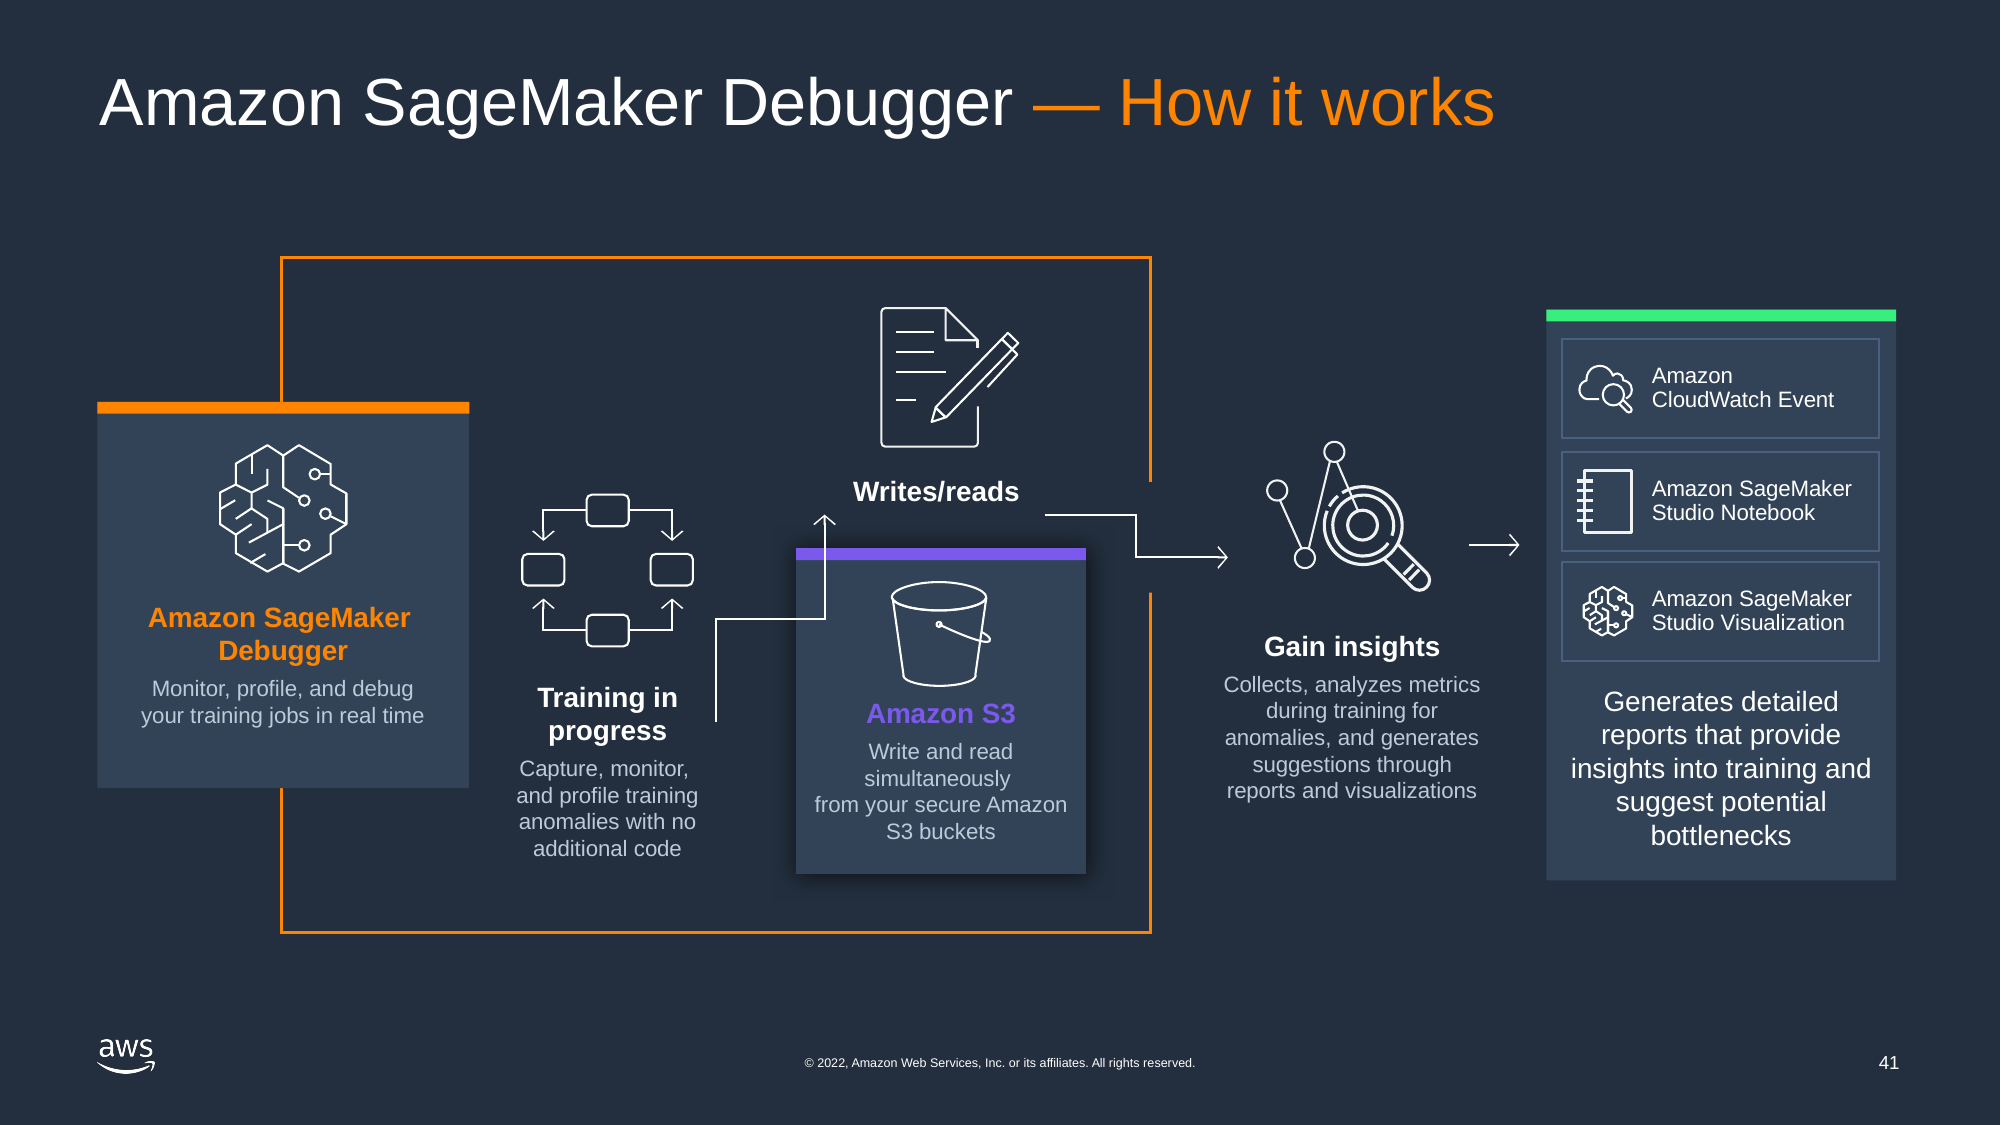

# Amazon SageMaker Debugger — How it works

Generates detailed reports that provide insights into training and suggest potential bottlenecks
Amazon
CloudWatch Event
Amazon SageMaker
Studio Notebook
Amazon SageMaker
Studio Visualization

Writes/reads

Amazon S3
Write and read simultaneously
from your secure Amazon S3 buckets

Amazon SageMaker  Debugger
Monitor, profile, and debug your training jobs in real time
Gain insights
Collects, analyzes metrics during training for anomalies, and generates suggestions through reports and visualizations
Training in progress
Capture, monitor,
and profile training anomalies with no additional code
41